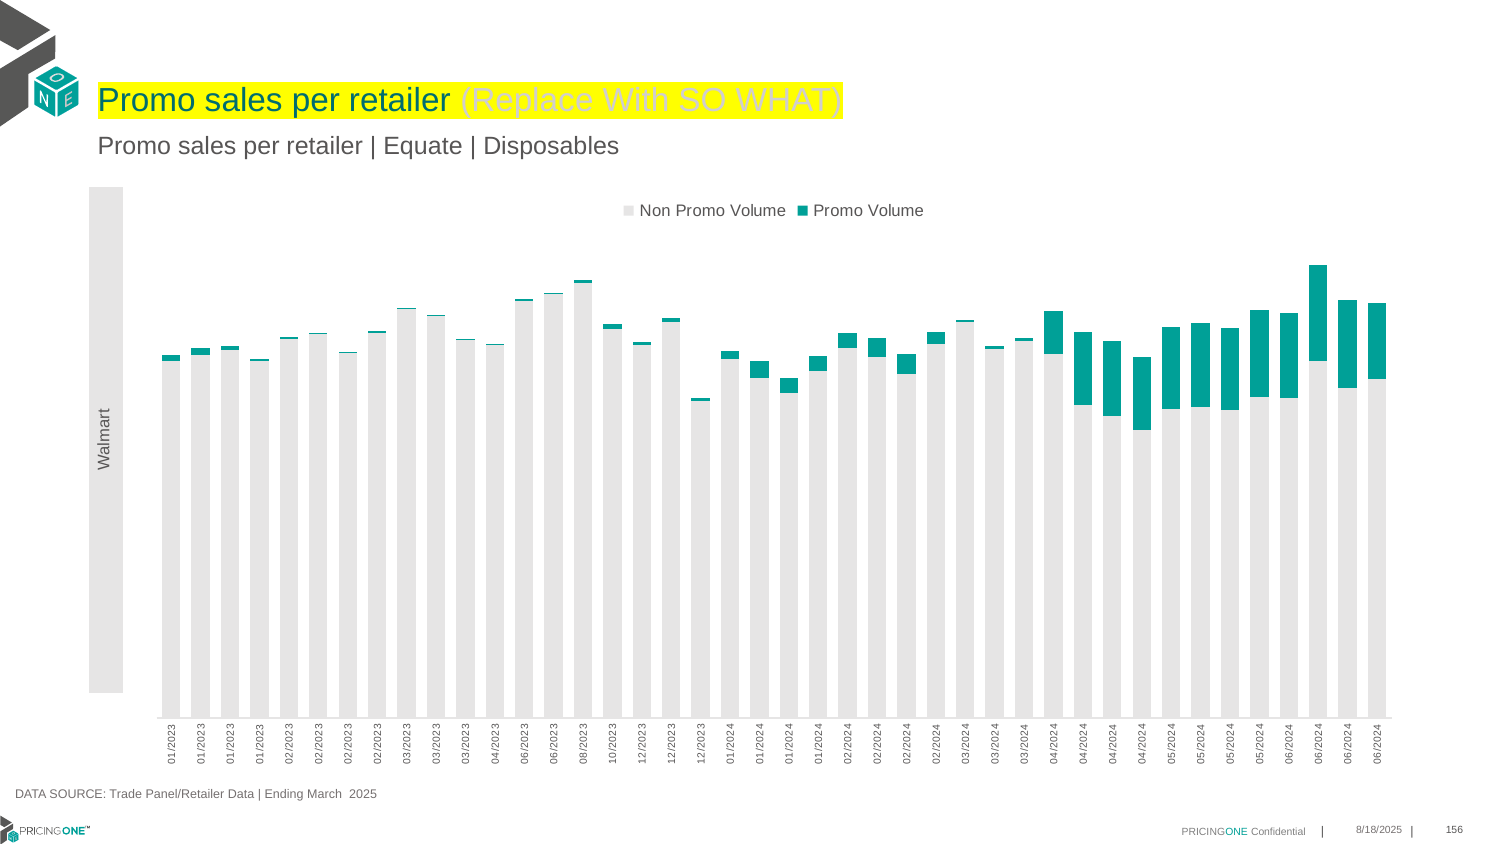

# Promo sales per retailer (Replace With SO WHAT)
Promo sales per retailer | Equate | Disposables

### Chart

| Category | Non Promo Volume | Promo Volume |
|---|---|---|
| 44934 | 821728.0 | 12732.0 |
| 44941 | 833774.0 | 16805.0 |
| 44948 | 845152.0 | 10936.0 |
| 44955 | 820136.0 | 4899.0 |
| 44962 | 871205.0 | 3963.0 |
| 44969 | 883032.0 | 2114.0 |
| 44976 | 838691.0 | 2775.0 |
| 44983 | 885584.0 | 2991.0 |
| 44990 | 941989.0 | 1455.0 |
| 44997 | 924701.0 | 1648.0 |
| 45011 | 867954.0 | 2390.0 |
| 45018 | 858302.0 | 2103.0 |
| 45081 | 958392.0 | 5994.0 |
| 45088 | 975643.0 | 1385.0 |
| 45144 | 1000931.0 | 7241.0 |
| 45207 | 893182.0 | 13424.0 |
| 45277 | 857373.0 | 6876.0 |
| 45284 | 910192.0 | 10430.0 |
| 45291 | 728699.0 | 6675.0 |
| 45298 | 824991.0 | 19088.0 |
| 45305 | 781875.0 | 37833.0 |
| 45312 | 748172.0 | 33792.0 |
| 45319 | 797534.0 | 34711.0 |
| 45326 | 851612.0 | 34036.0 |
| 45333 | 830431.0 | 42328.0 |
| 45340 | 790047.0 | 45838.0 |
| 45347 | 858906.0 | 28448.0 |
| 45354 | 909454.0 | 5061.0 |
| 45375 | 848186.0 | 6060.0 |
| 45382 | 867282.0 | 5521.0 |
| 45389 | 836506.0 | 99224.0 |
| 45396 | 719746.0 | 168610.0 |
| 45403 | 693889.0 | 173541.0 |
| 45410 | 662154.0 | 168751.0 |
| 45417 | 709633.0 | 188270.0 |
| 45424 | 715816.0 | 191569.0 |
| 45431 | 706929.0 | 189183.0 |
| 45438 | 738071.0 | 199318.0 |
| 45445 | 734619.0 | 197256.0 |
| 45452 | 820517.0 | 220550.0 |
| 45459 | 758841.0 | 202736.0 |
| 45466 | 779052.0 | 175344.0 |
| Walmart |
| --- |
DATA SOURCE: Trade Panel/Retailer Data | Ending March  2025

8/18/2025
156